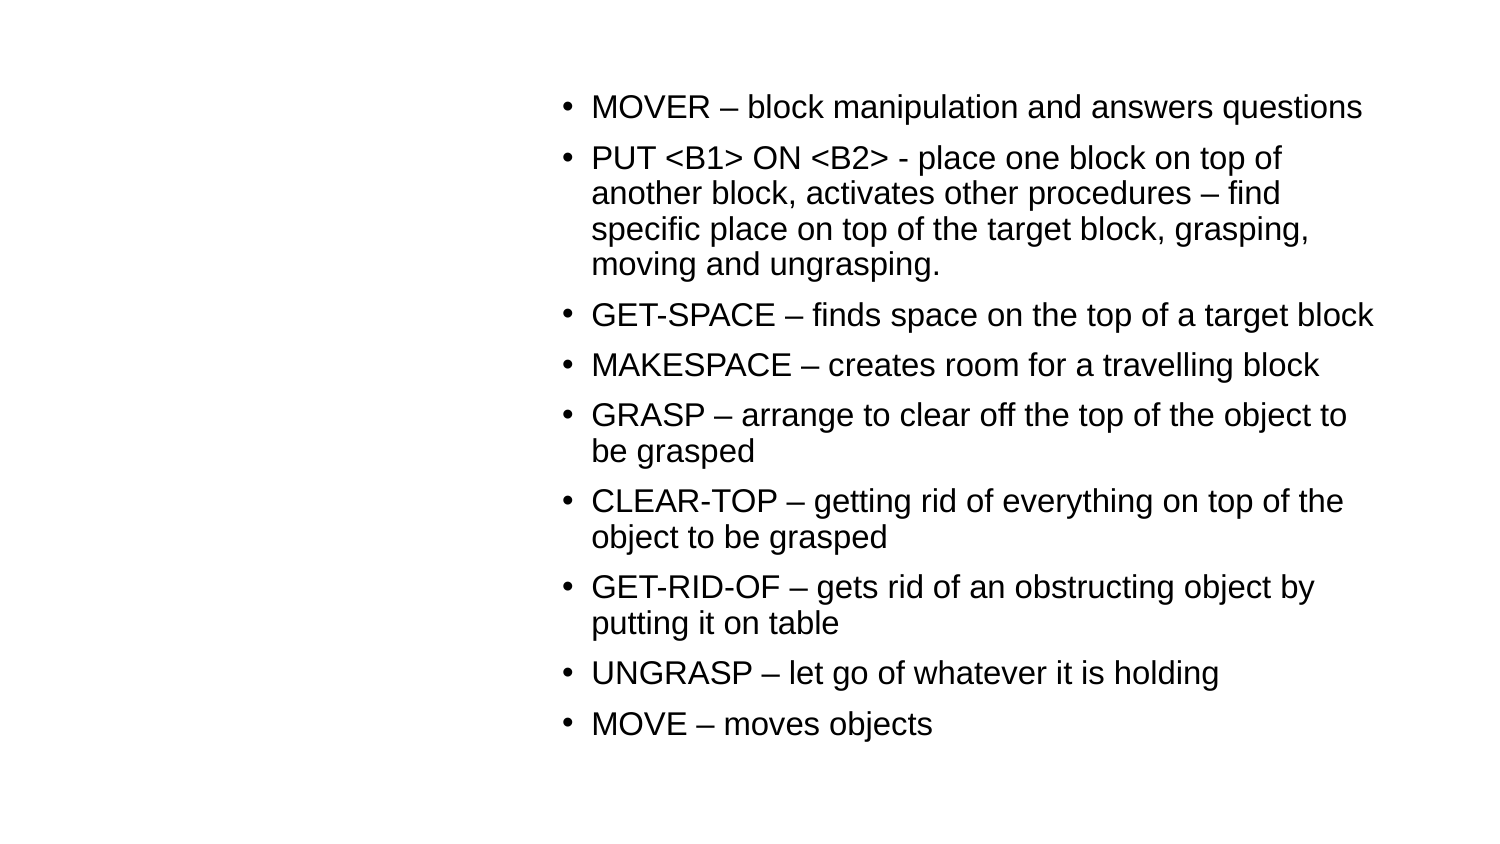

MOVER – block manipulation and answers questions
PUT <B1> ON <B2> - place one block on top of another block, activates other procedures – find specific place on top of the target block, grasping, moving and ungrasping.
GET-SPACE – finds space on the top of a target block
MAKESPACE – creates room for a travelling block
GRASP – arrange to clear off the top of the object to be grasped
CLEAR-TOP – getting rid of everything on top of the object to be grasped
GET-RID-OF – gets rid of an obstructing object by putting it on table
UNGRASP – let go of whatever it is holding
MOVE – moves objects
# Blocks: Sub-problems